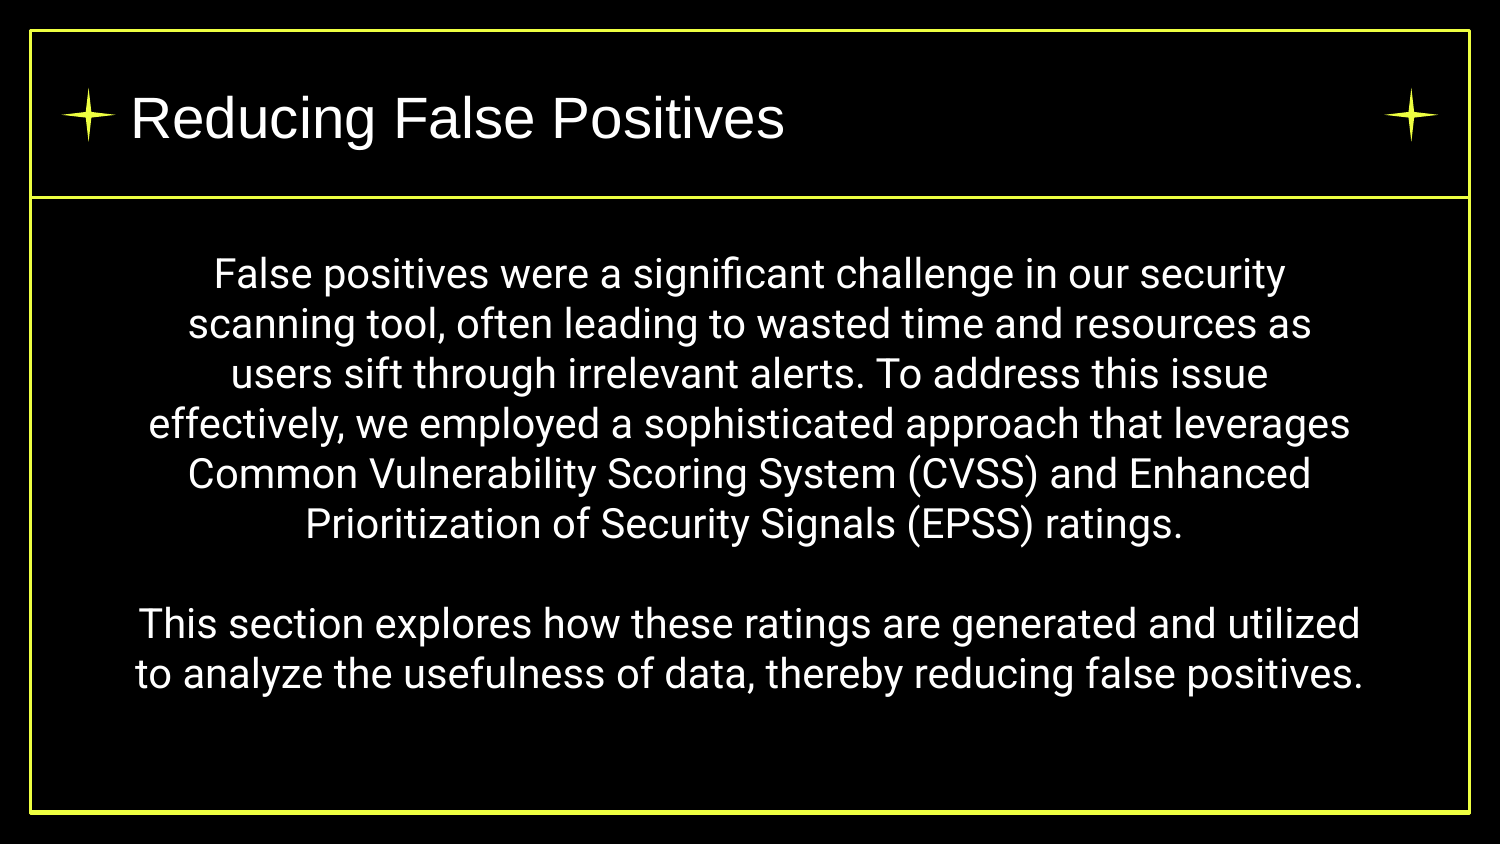

# Reducing False Positives
False positives were a significant challenge in our security scanning tool, often leading to wasted time and resources as users sift through irrelevant alerts. To address this issue effectively, we employed a sophisticated approach that leverages Common Vulnerability Scoring System (CVSS) and Enhanced Prioritization of Security Signals (EPSS) ratings.

This section explores how these ratings are generated and utilized to analyze the usefulness of data, thereby reducing false positives.